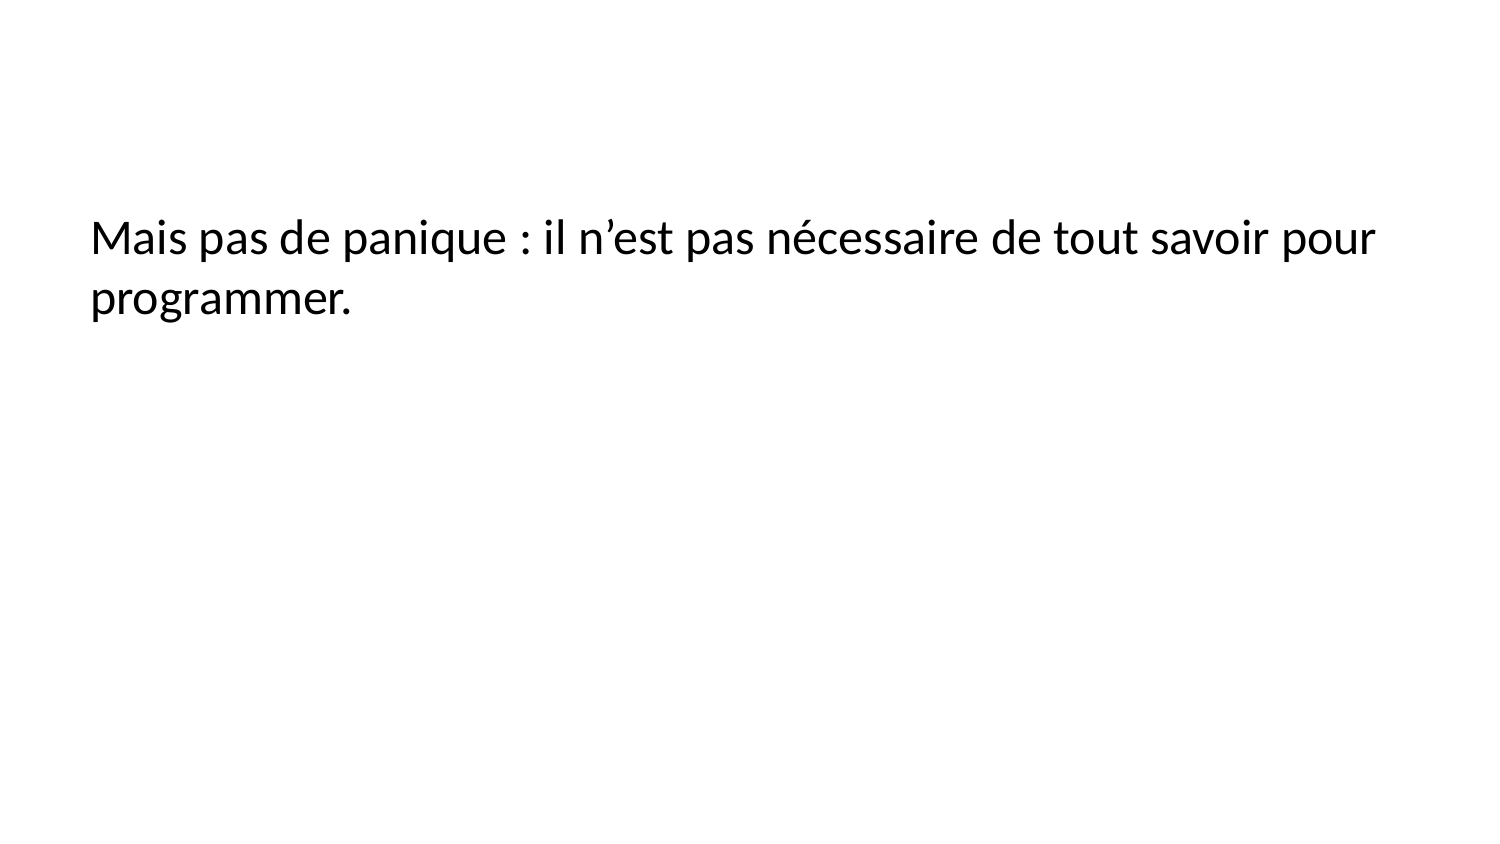

Mais pas de panique : il n’est pas nécessaire de tout savoir pour programmer.